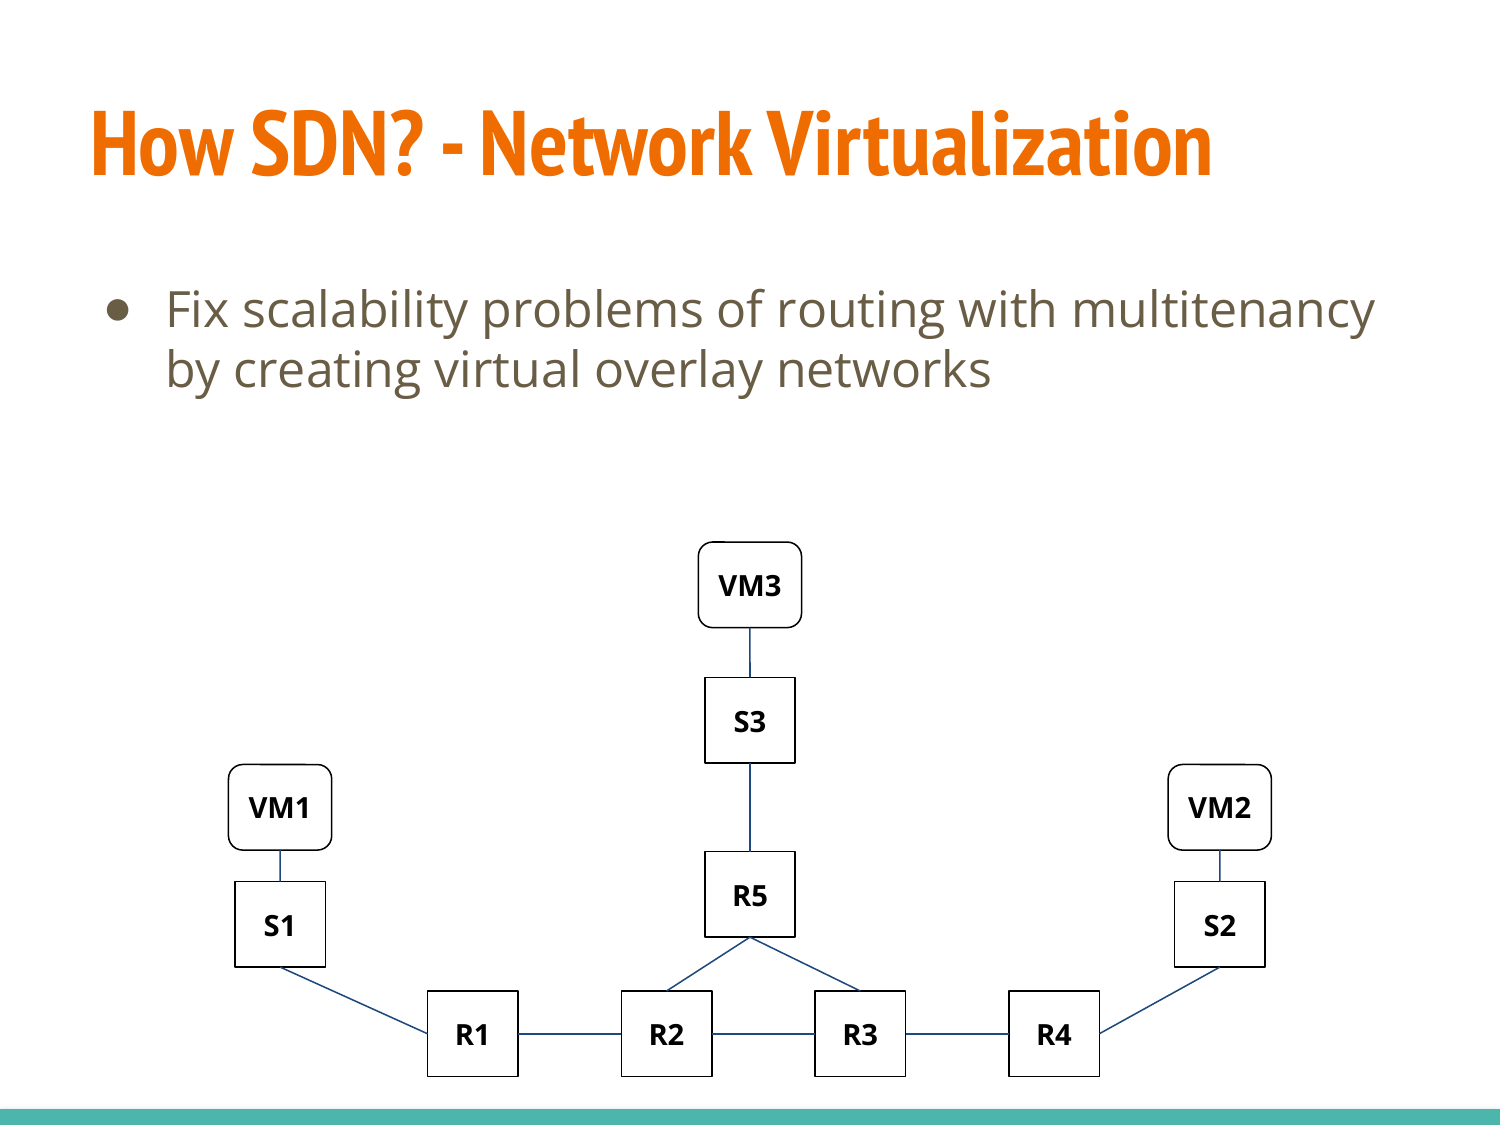

# How SDN? - Network Virtualization
Fix scalability problems of routing with multitenancy by creating virtual overlay networks
VM3
S3
VM1
VM2
R5
S1
S2
R1
R2
R3
R4